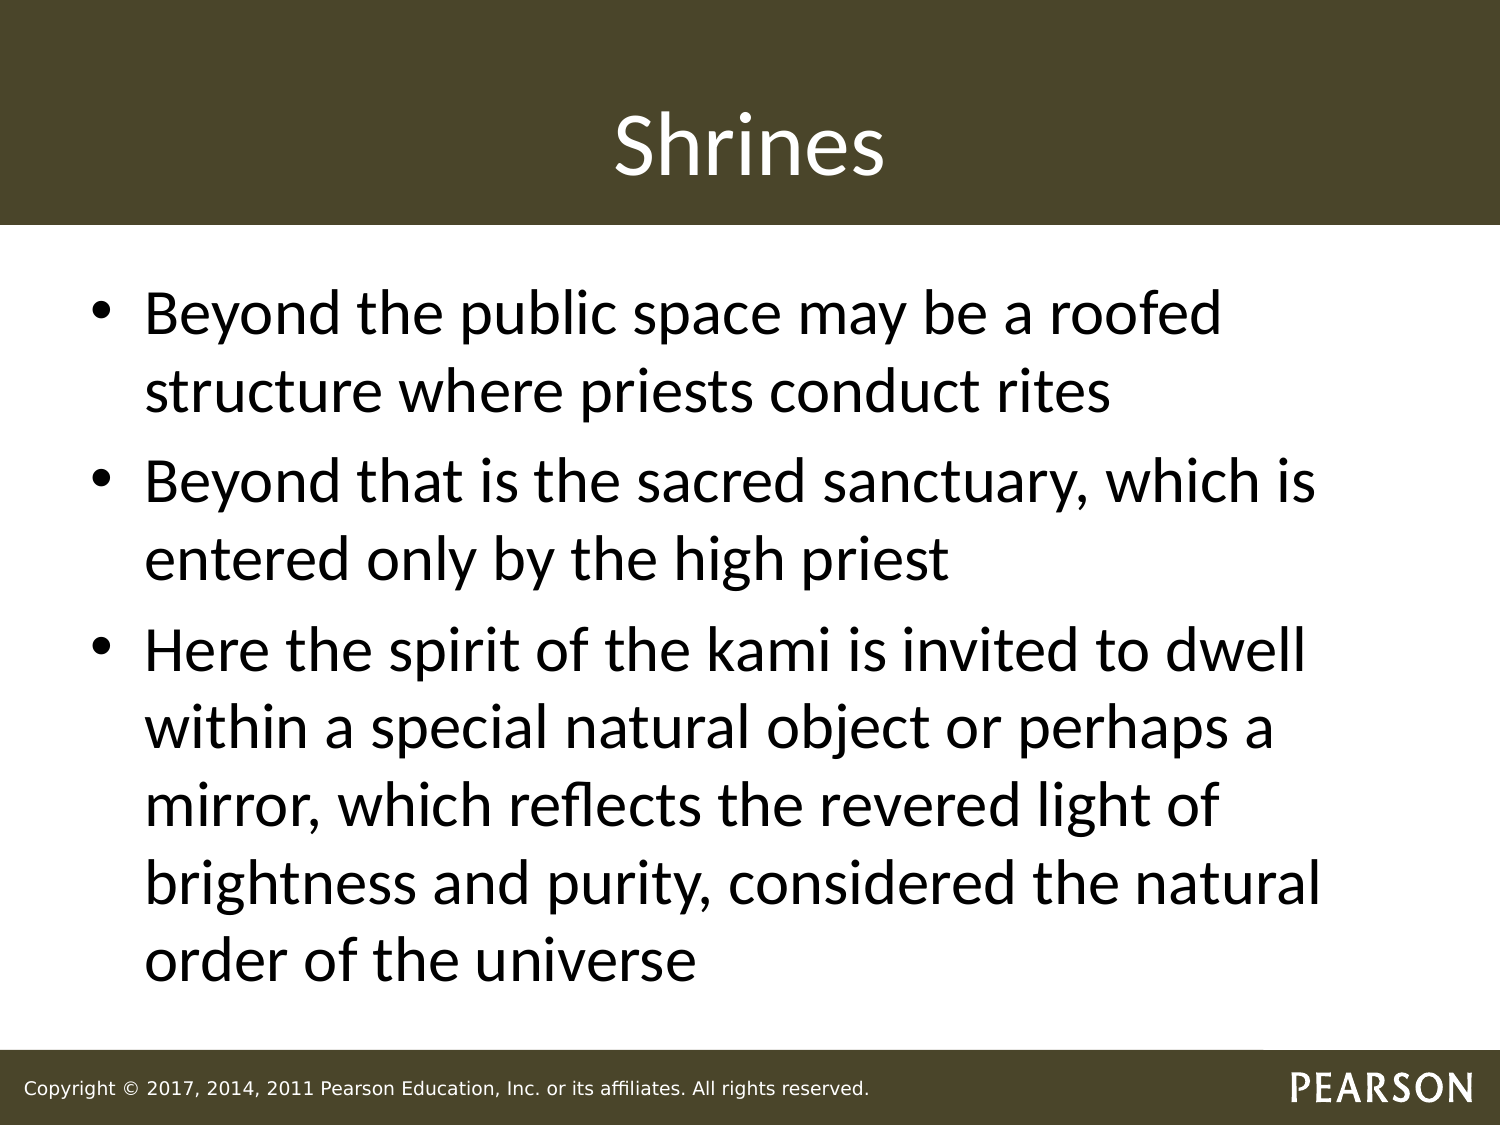

# Shrines
Beyond the public space may be a roofed structure where priests conduct rites
Beyond that is the sacred sanctuary, which is entered only by the high priest
Here the spirit of the kami is invited to dwell within a special natural object or perhaps a mirror, which reflects the revered light of brightness and purity, considered the natural order of the universe